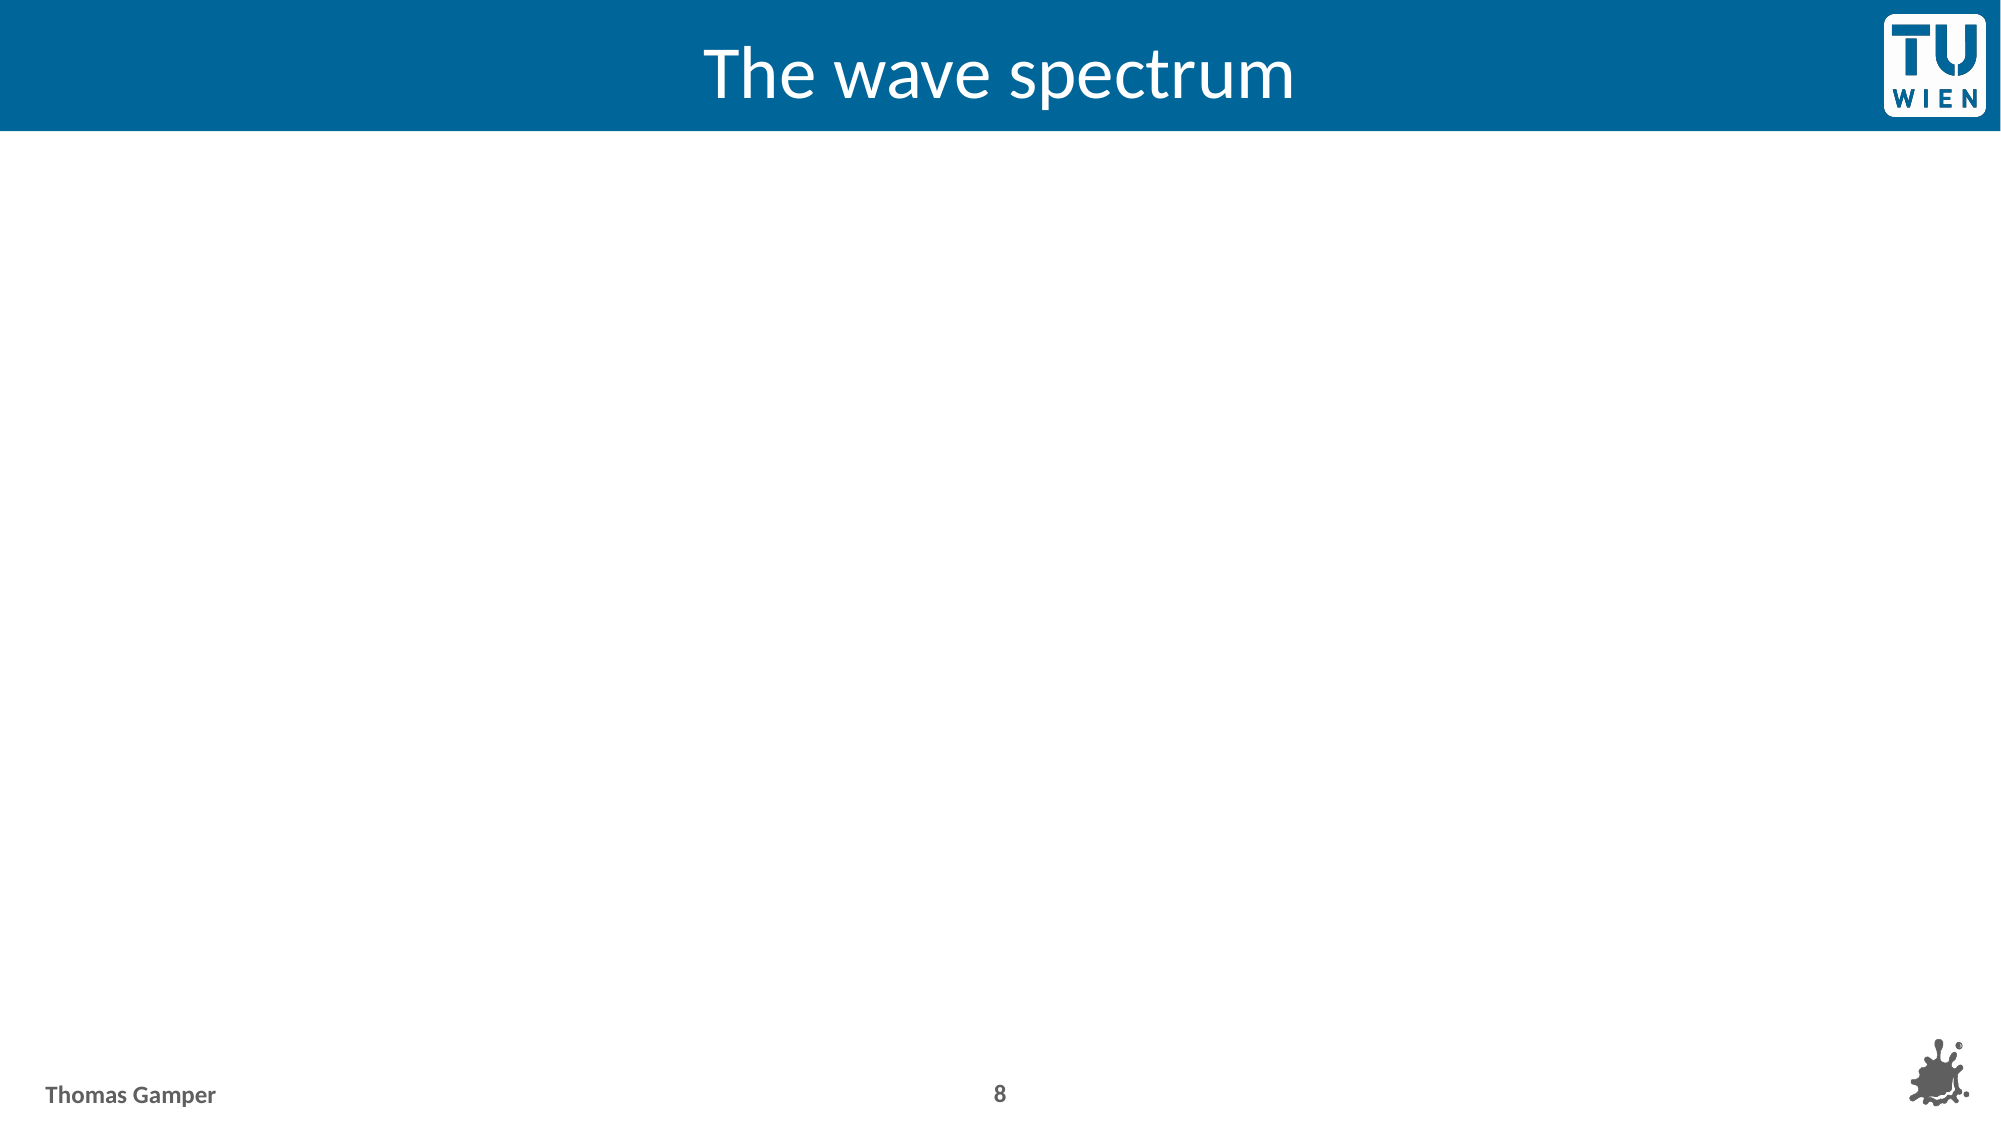

# The wave spectrum

8
Thomas Gamper